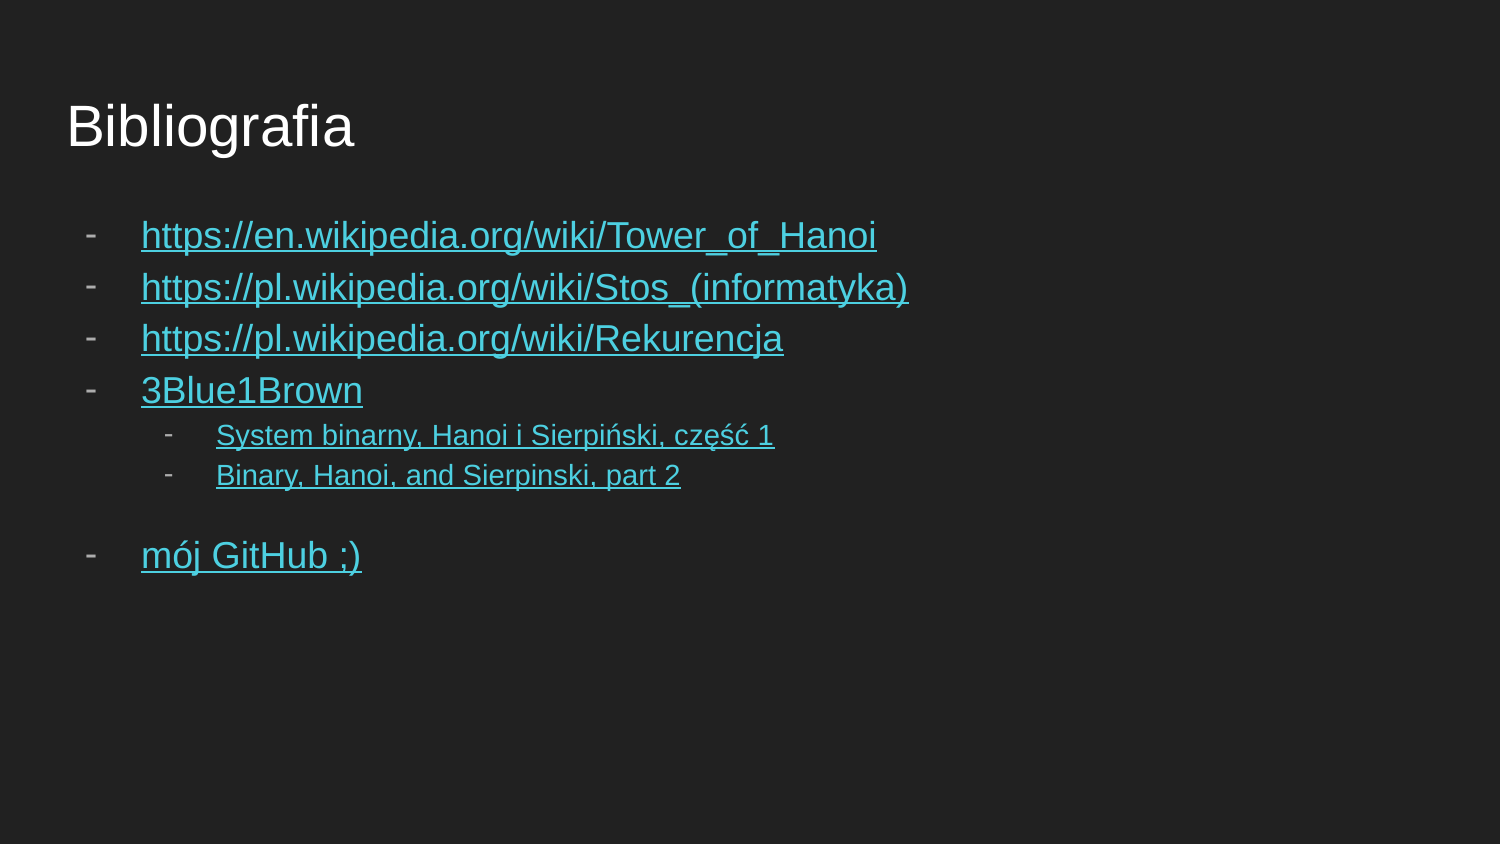

# Bibliografia
https://en.wikipedia.org/wiki/Tower_of_Hanoi
https://pl.wikipedia.org/wiki/Stos_(informatyka)
https://pl.wikipedia.org/wiki/Rekurencja
3Blue1Brown
System binarny, Hanoi i Sierpiński, część 1
Binary, Hanoi, and Sierpinski, part 2
mój GitHub ;)